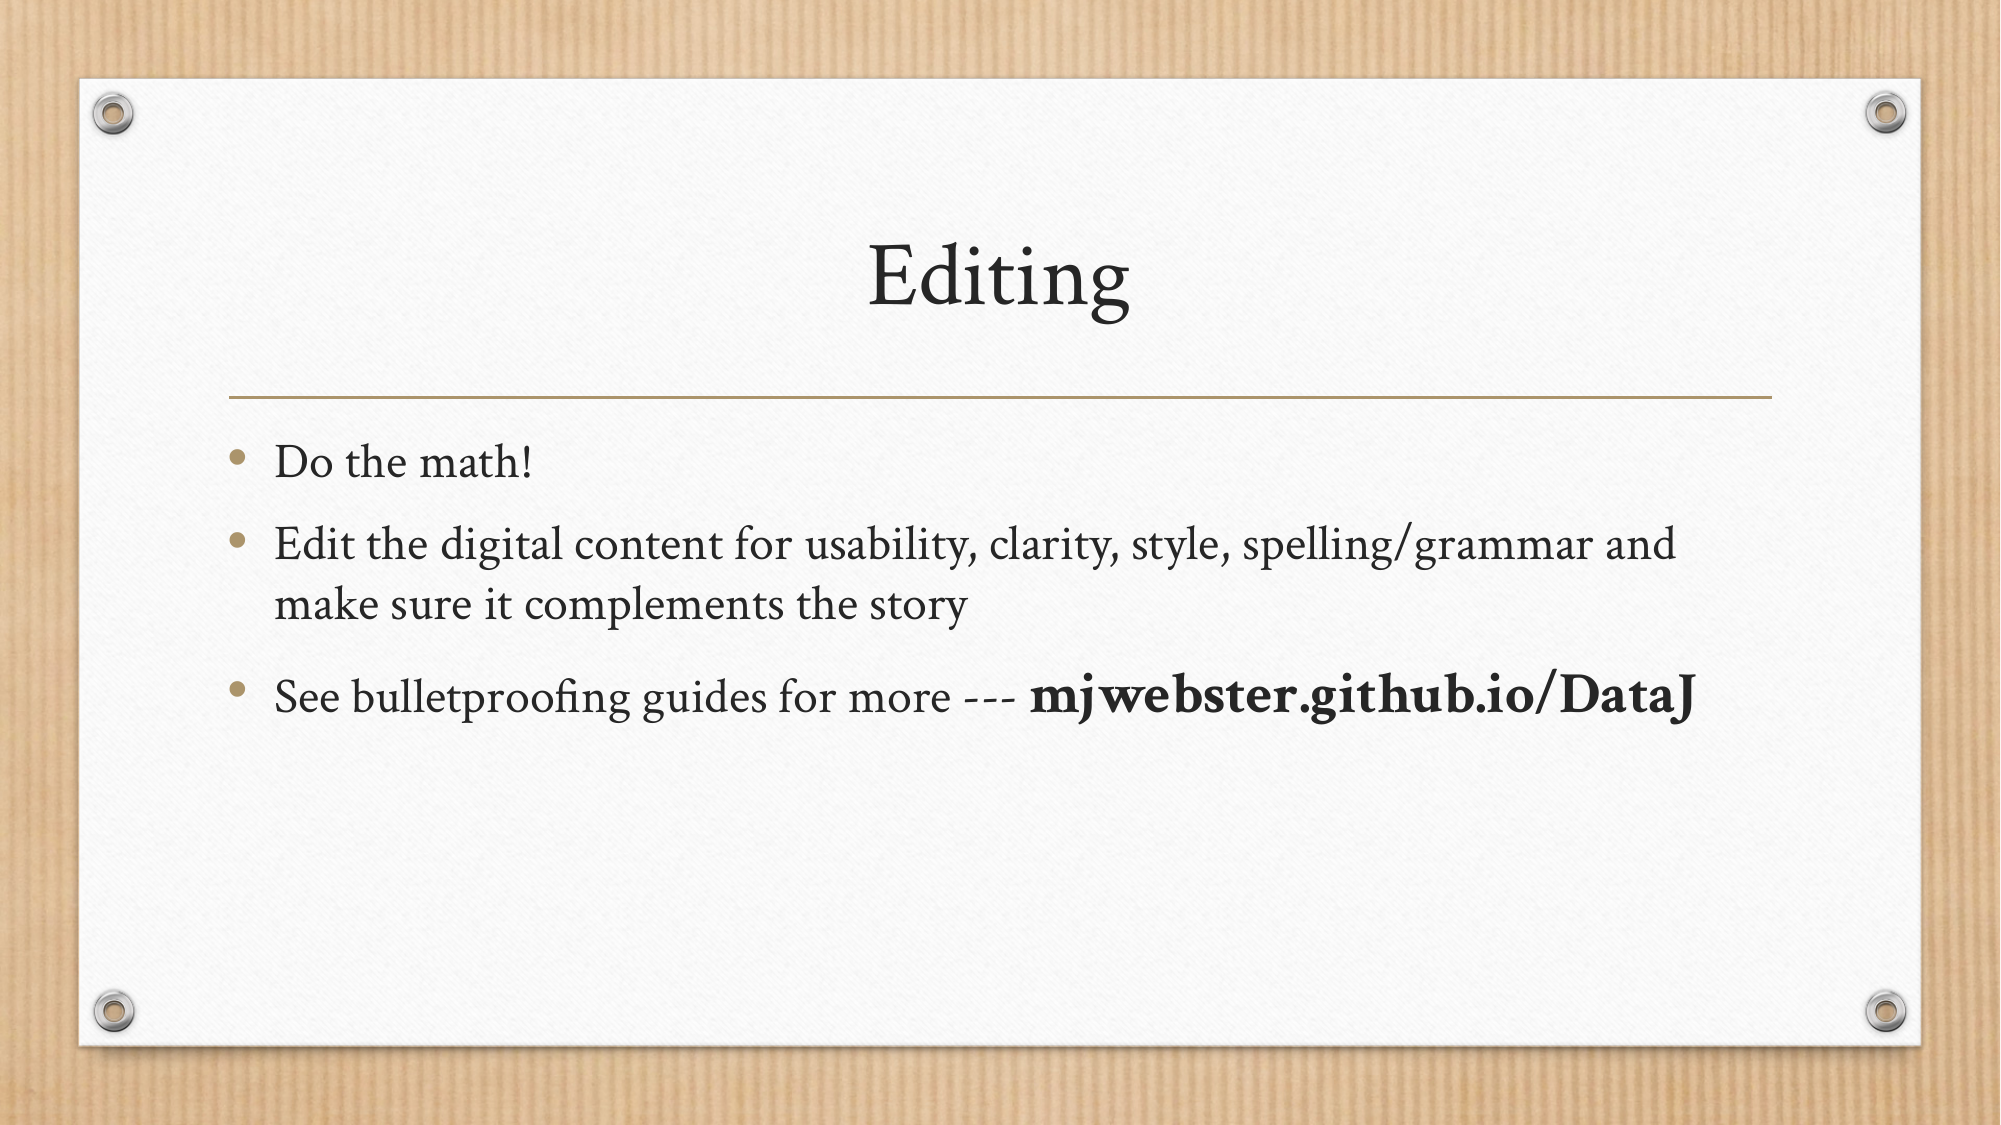

# Editing
Do the math!
Edit the digital content for usability, clarity, style, spelling/grammar and make sure it complements the story
See bulletproofing guides for more --- mjwebster.github.io/DataJ